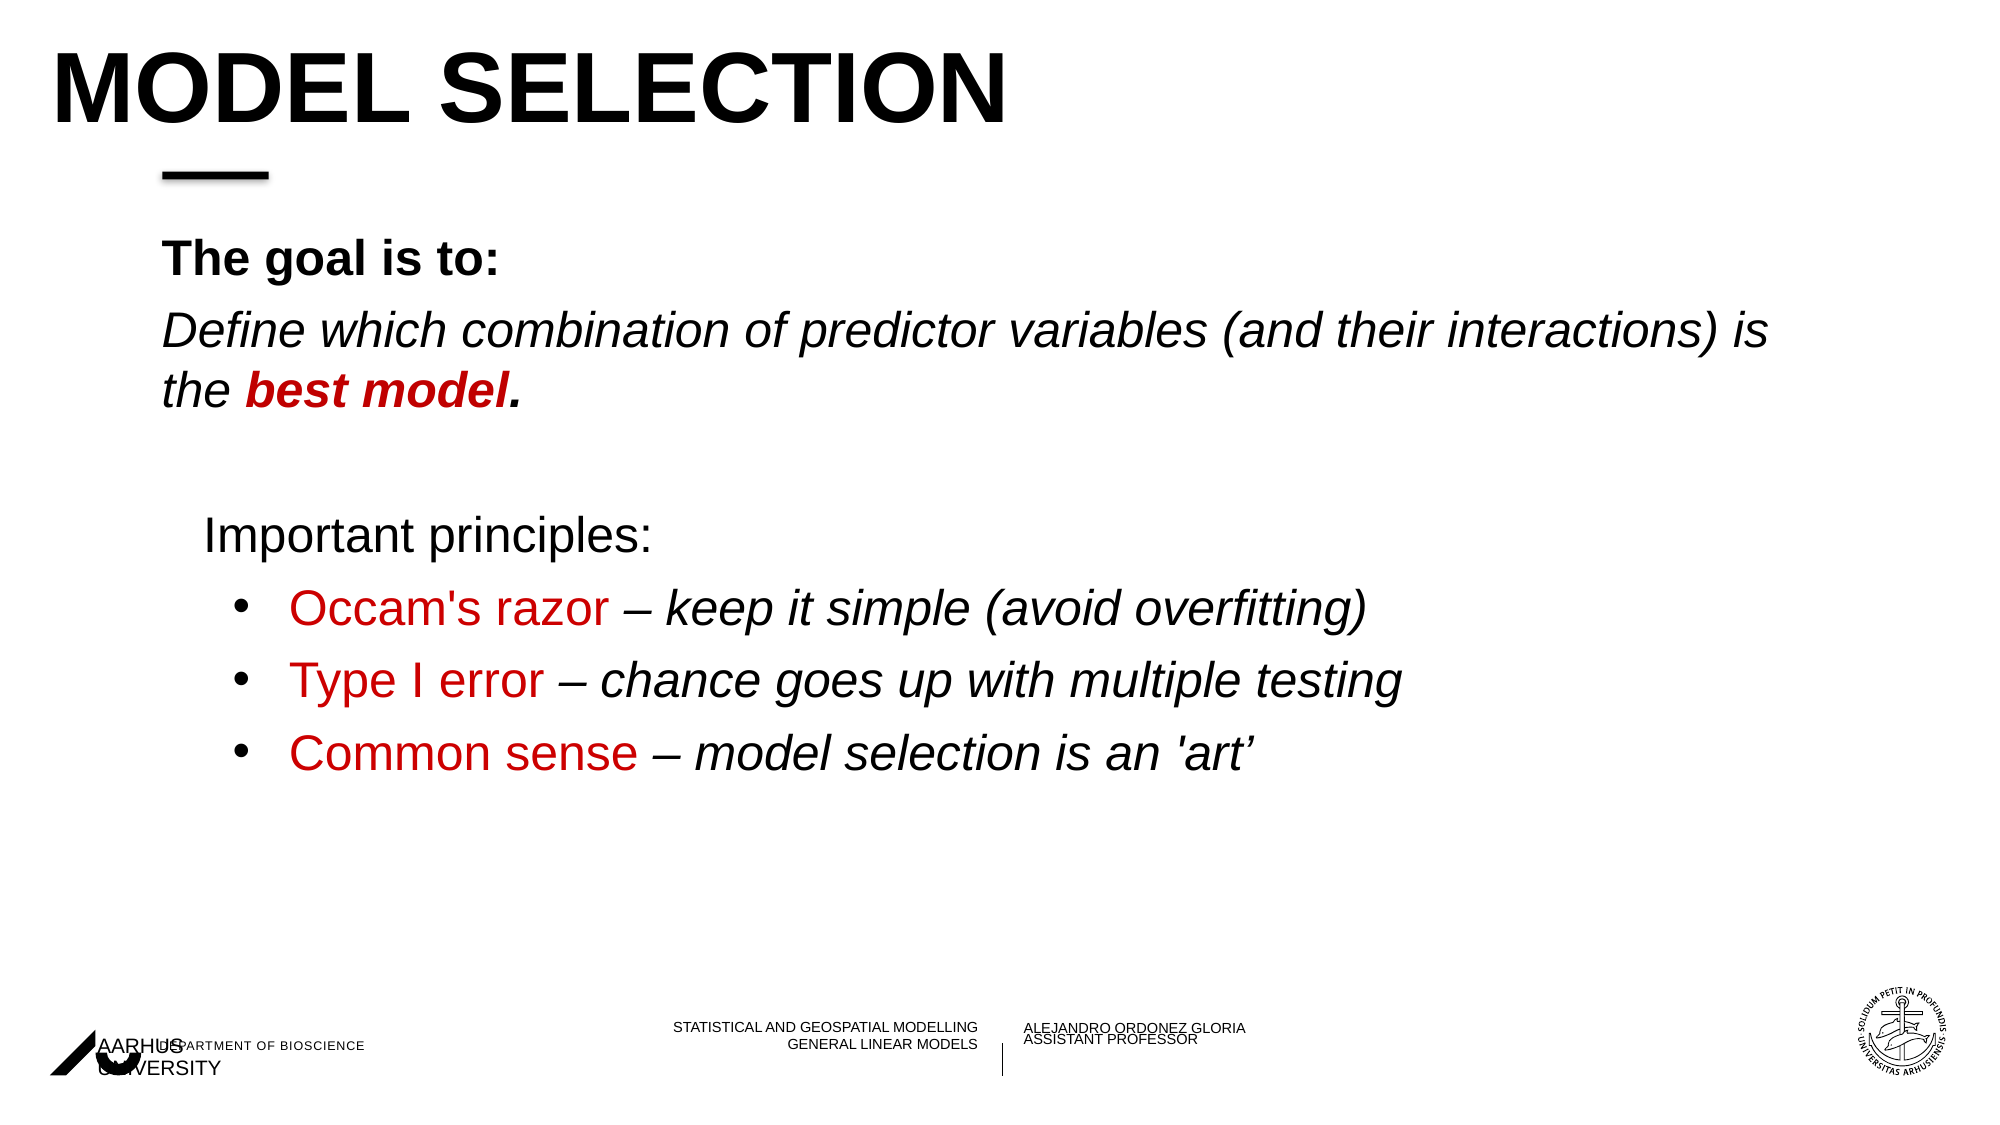

# Model selection
The goal is to:
Define which combination of predictor variables (and their interactions) is the best model.

Important principles:
Occam's razor – keep it simple (avoid overfitting)
Type I error – chance goes up with multiple testing
Common sense – model selection is an 'art’